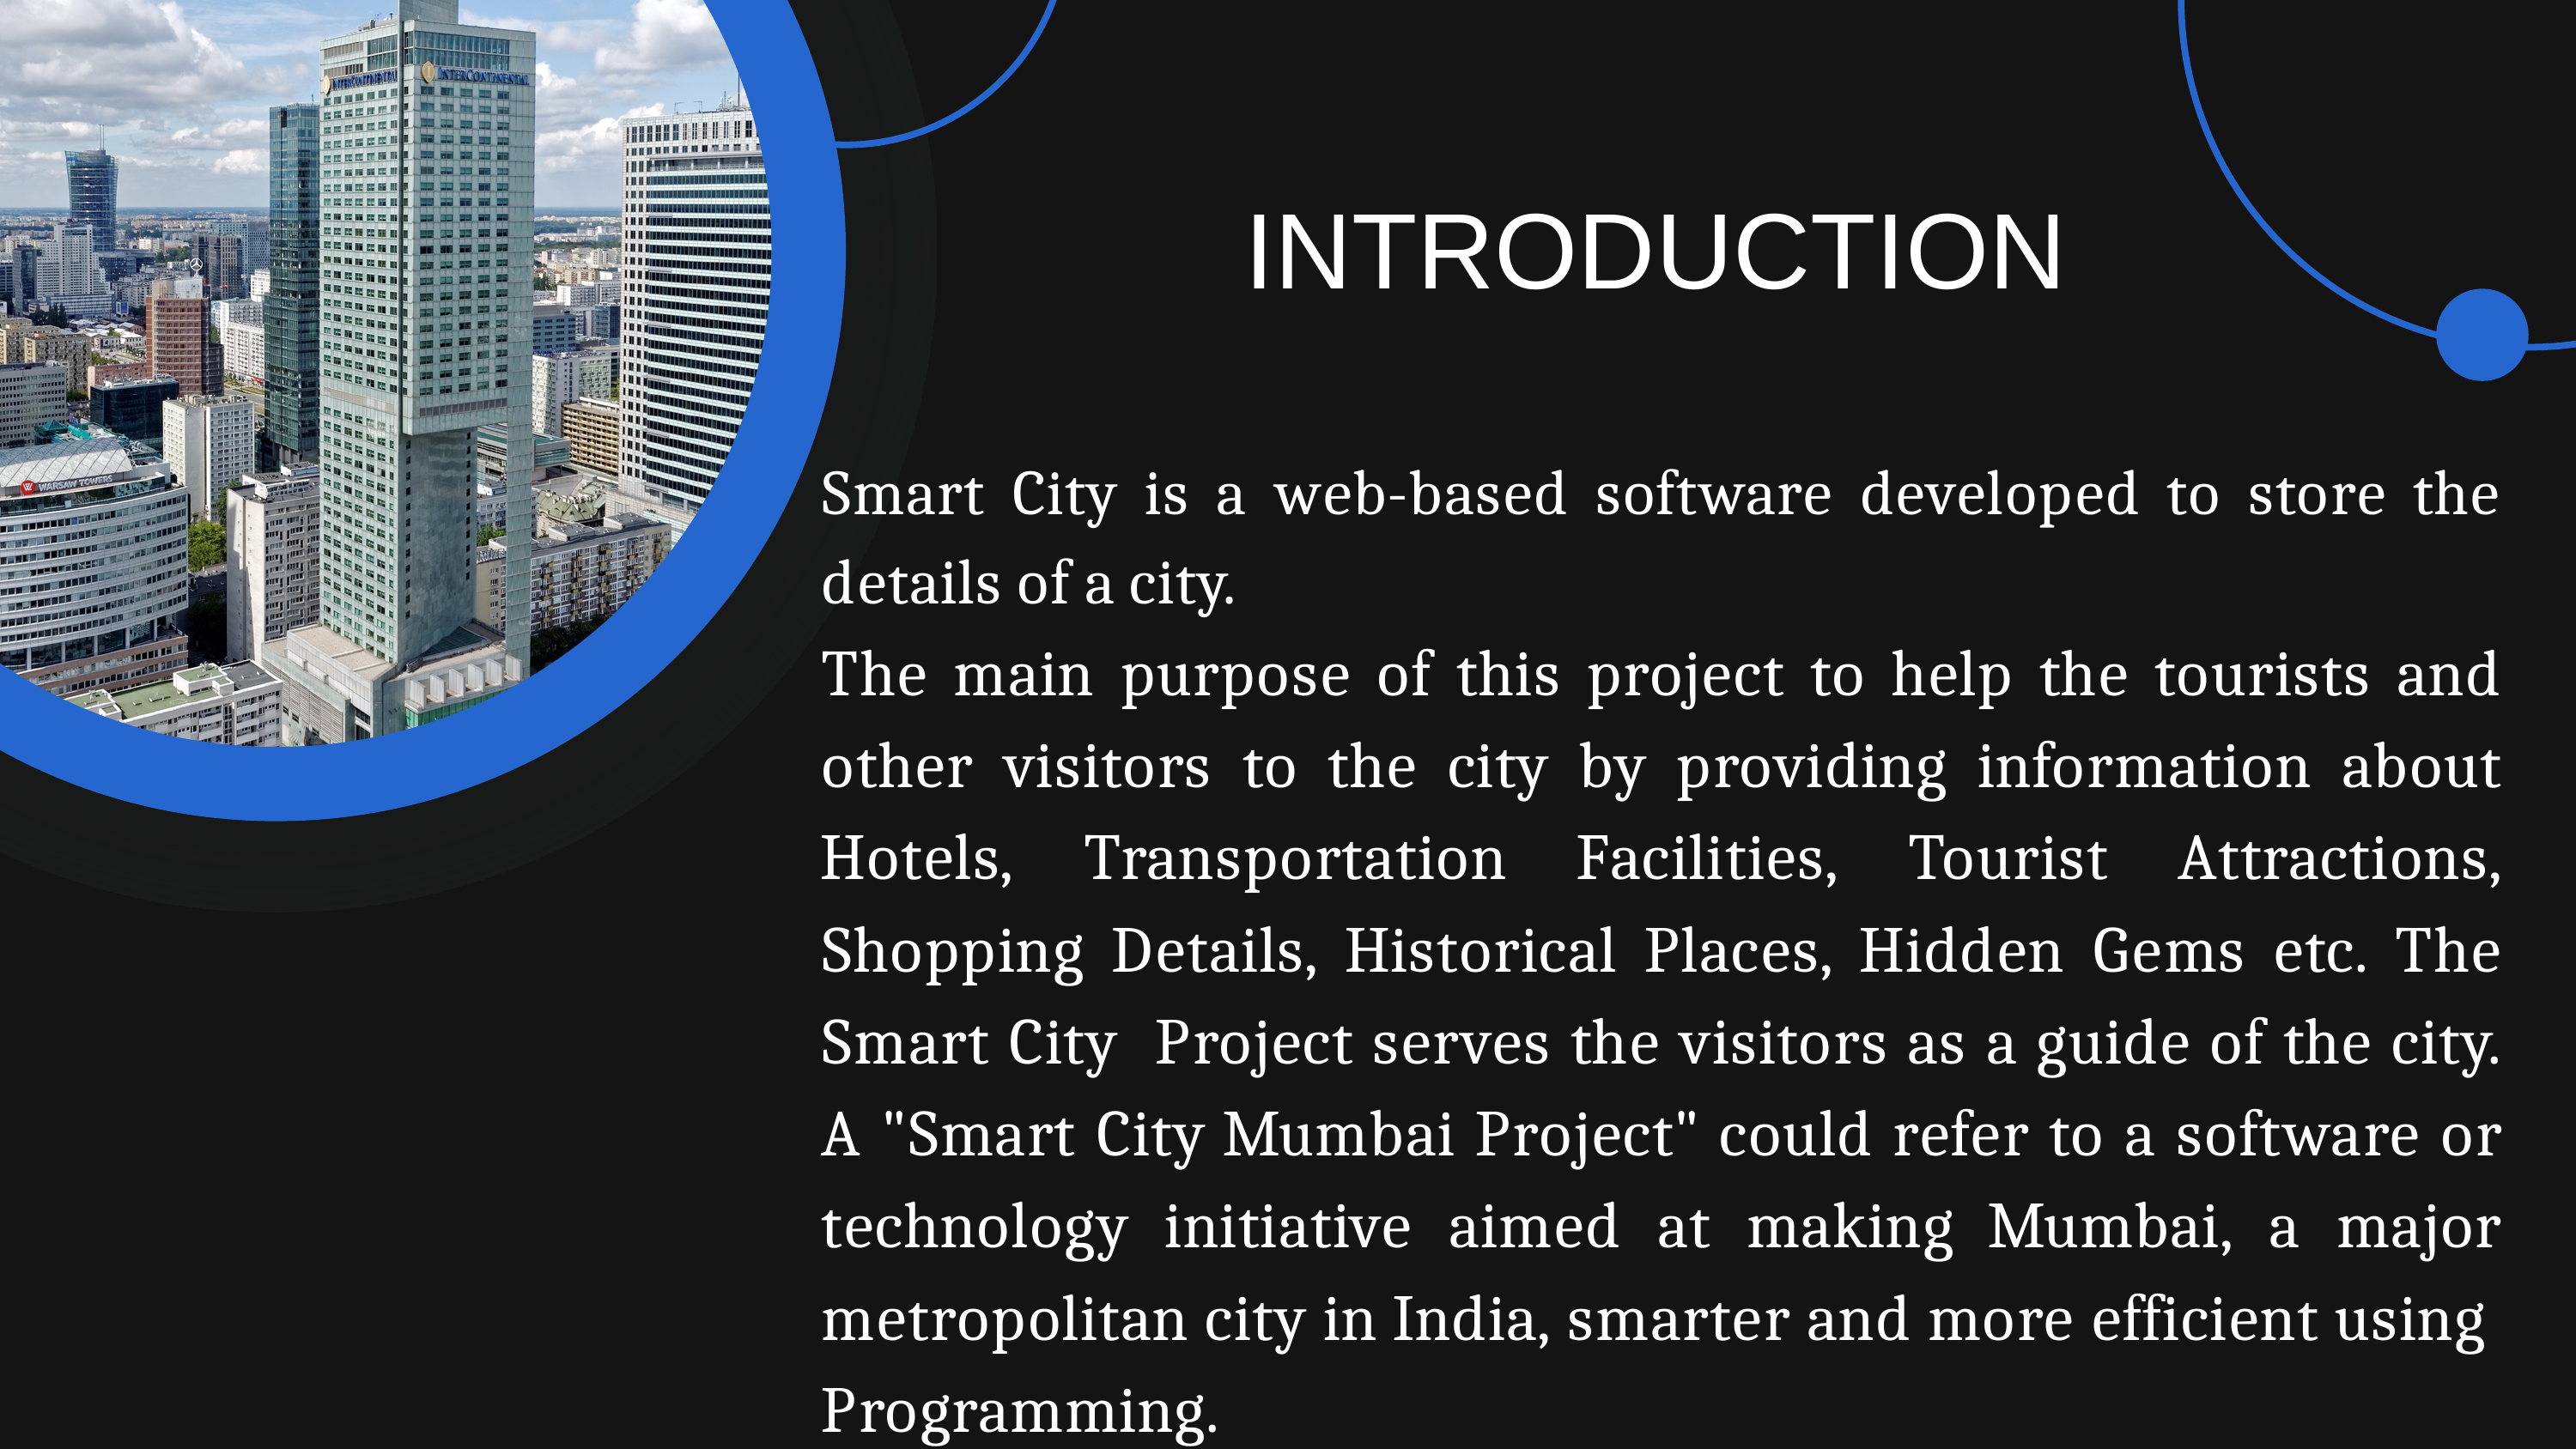

INTRODUCTION

Smart City is a web-based software developed to store the details of a city.
The main purpose of this project to help the tourists and other visitors to the city by providing information about Hotels, Transportation Facilities, Tourist Attractions, Shopping Details, Historical Places, Hidden Gems etc. The Smart City  Project serves the visitors as a guide of the city. A "Smart City Mumbai Project" could refer to a software or technology initiative aimed at making Mumbai, a major metropolitan city in India, smarter and more efficient using  Programming.